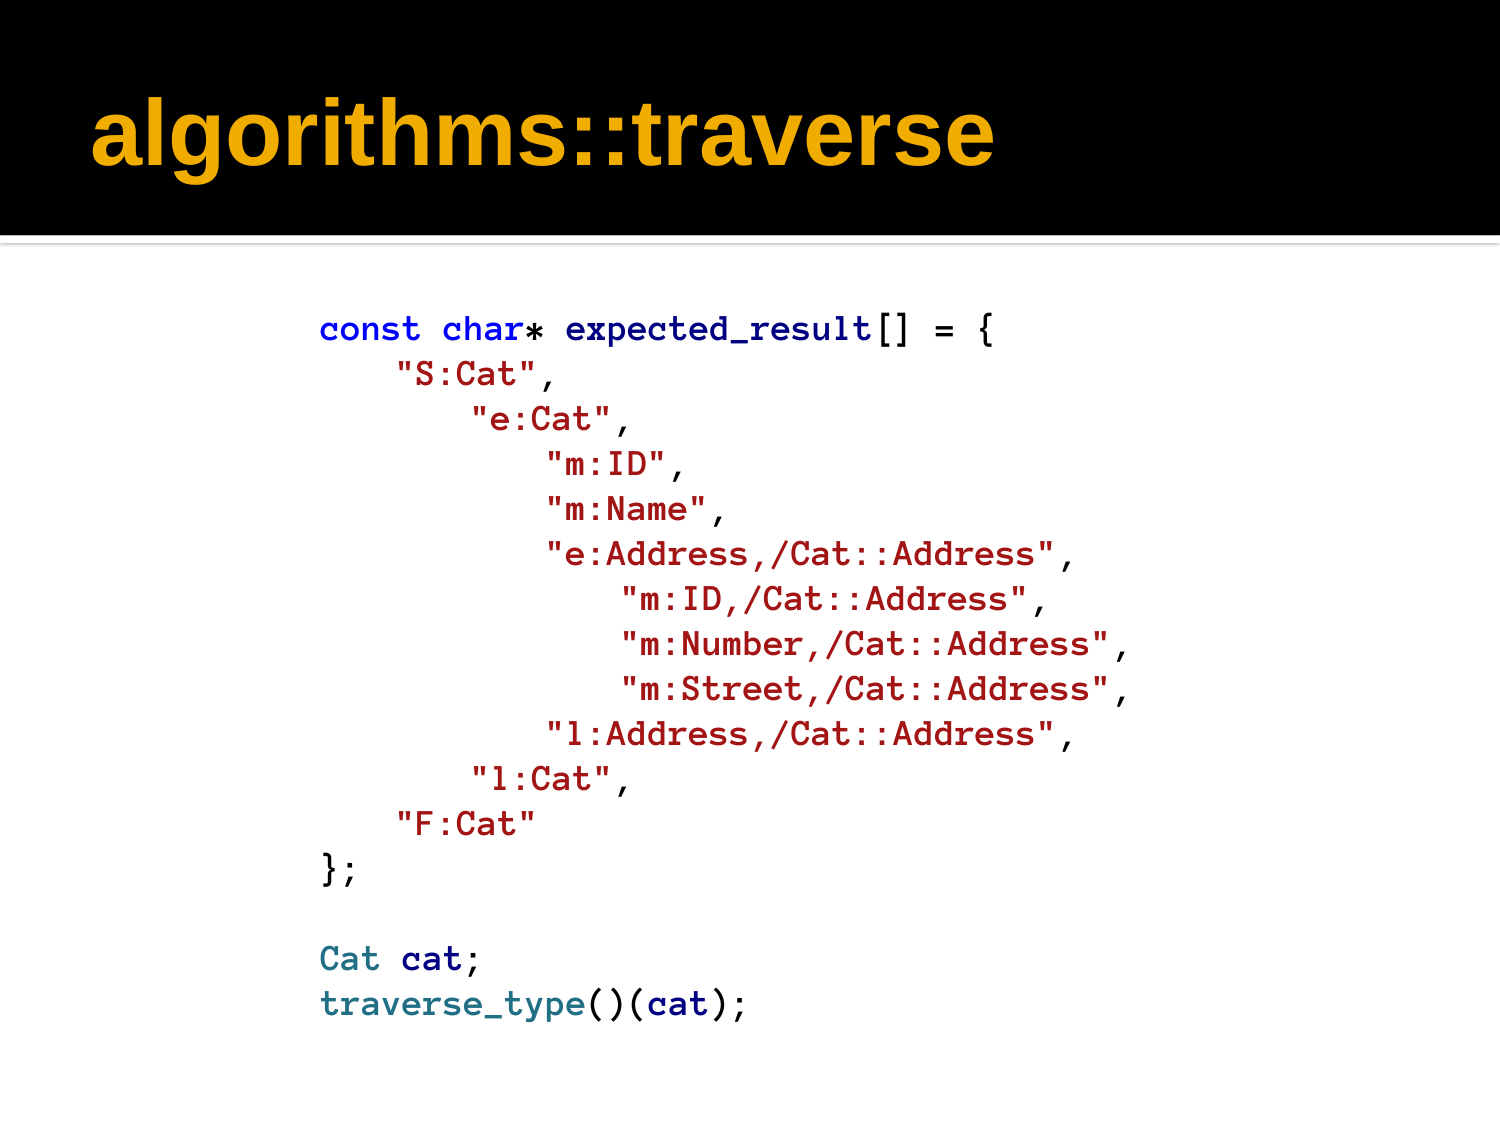

# algorithms::traverse
const char* expected_result[] = {
"S:Cat",
"e:Cat",
"m:ID",
"m:Name",
"e:Address,/Cat::Address",
"m:ID,/Cat::Address",
"m:Number,/Cat::Address",
"m:Street,/Cat::Address",
"l:Address,/Cat::Address",
"l:Cat",
"F:Cat"
};

Cat cat;
traverse_type()(cat);